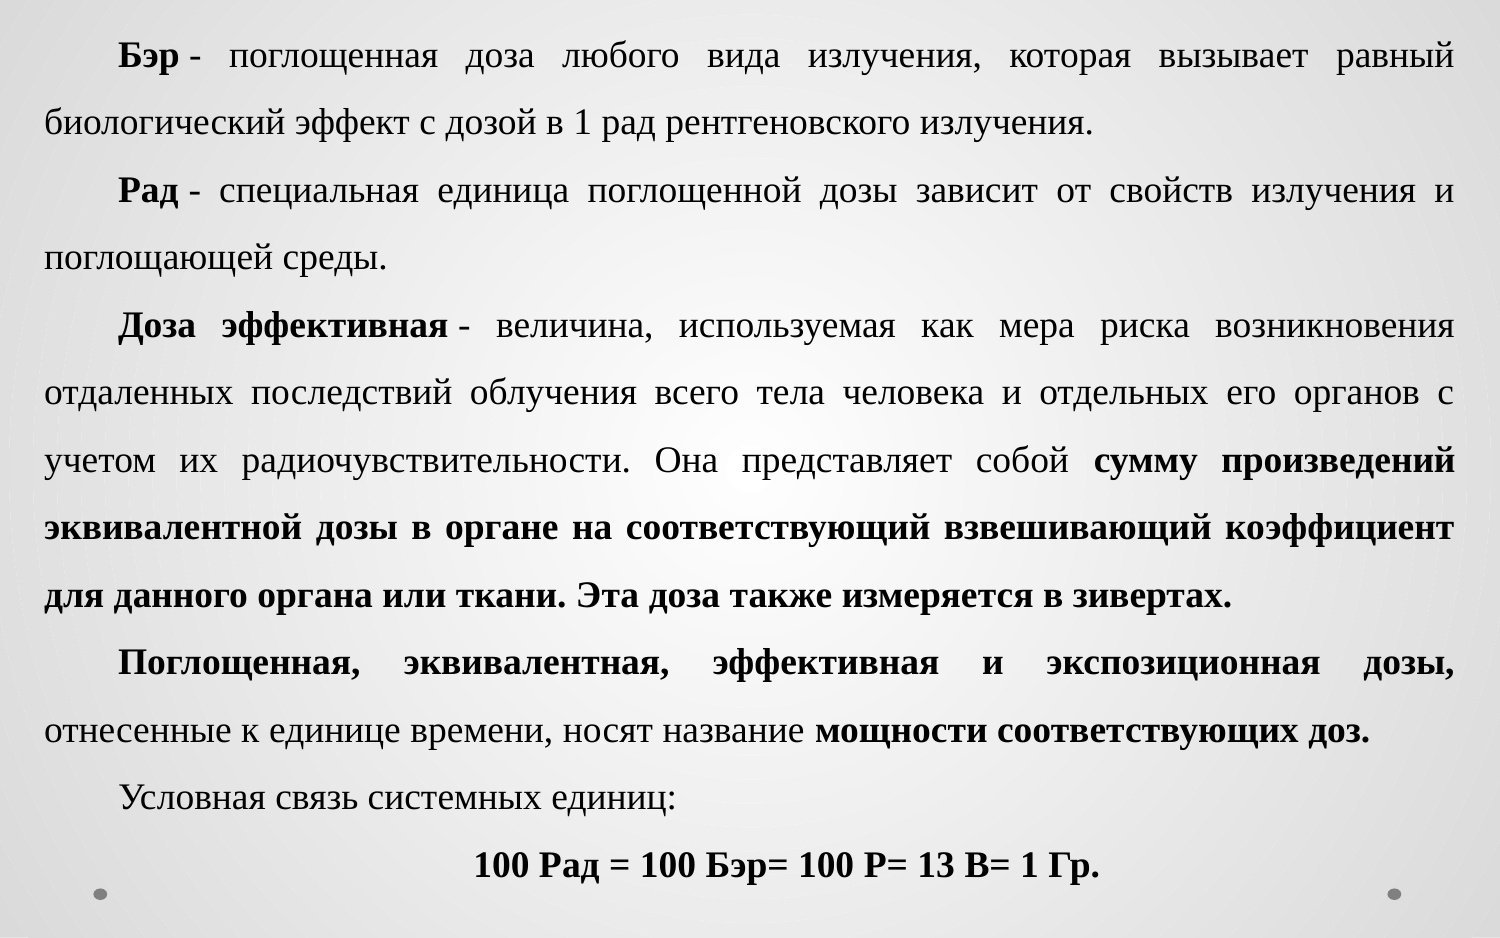

Бэр - поглощенная доза любого вида излучения, которая вызывает равный биологический эффект с дозой в 1 рад рентгеновского излучения.
Рад - специальная единица поглощенной дозы зависит от свойств излучения и поглощающей среды.
Доза эффективная - величина, используемая как мера риска возникновения отдаленных последствий облучения всего тела человека и отдельных его органов с учетом их радиочувствительности. Она представляет собой сумму произведений эквивалентной дозы в органе на соответствующий взвешивающий коэффициент для данного органа или ткани. Эта доза также измеряется в зивертах.
Поглощенная, эквивалентная, эффективная и экспозиционная дозы, отнесенные к единице времени, носят название мощности соответствующих доз.
Условная связь системных единиц:
100 Рад = 100 Бэр= 100 Р= 13 В= 1 Гр.